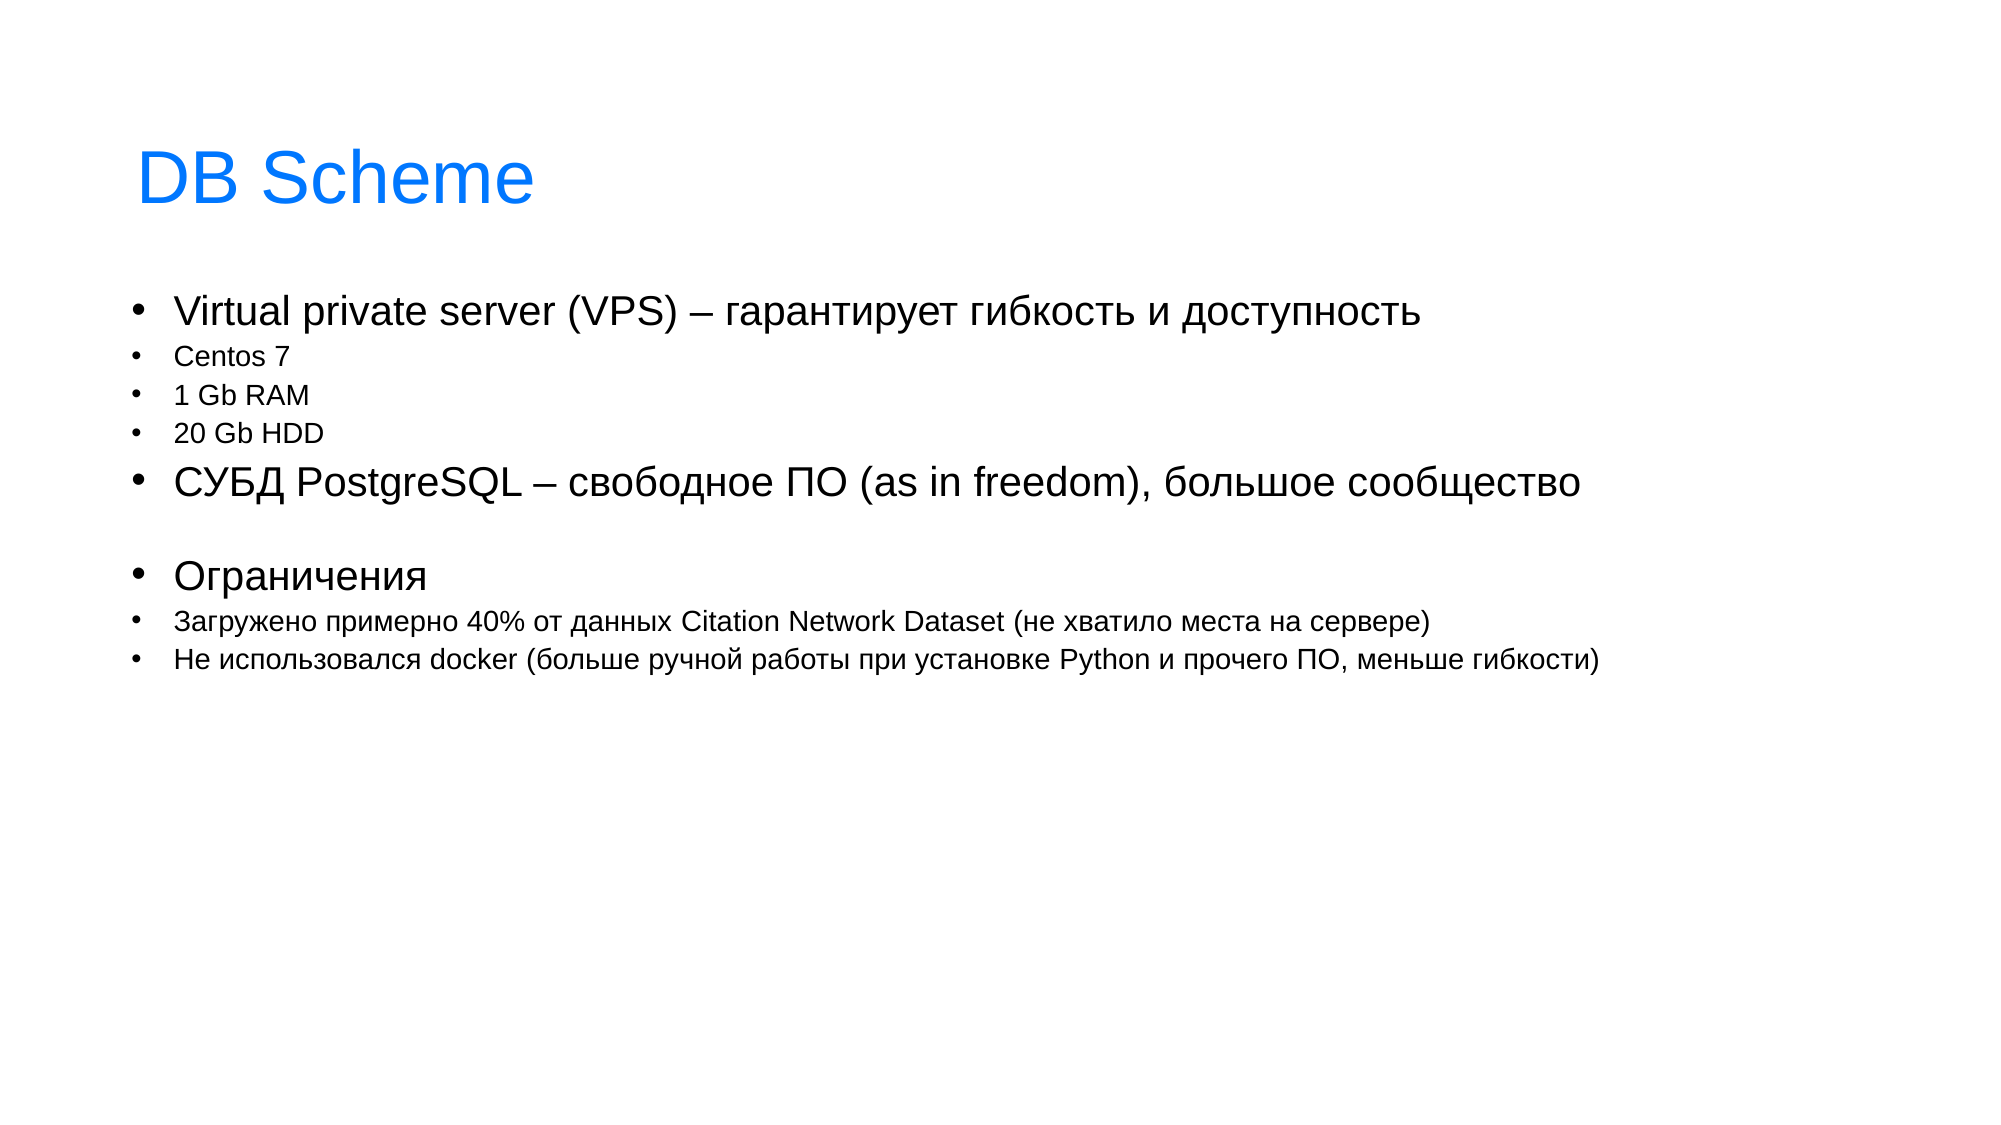

DB Scheme
Virtual private server (VPS) – гарантирует гибкость и доступность
Centos 7
1 Gb RAM
20 Gb HDD
СУБД PostgreSQL – свободное ПО (as in freedom), большое сообщество

Ограничения
Загружено примерно 40% от данных Citation Network Dataset (не хватило места на сервере)
Не использовался docker (больше ручной работы при установке Python и прочего ПО, меньше гибкости)